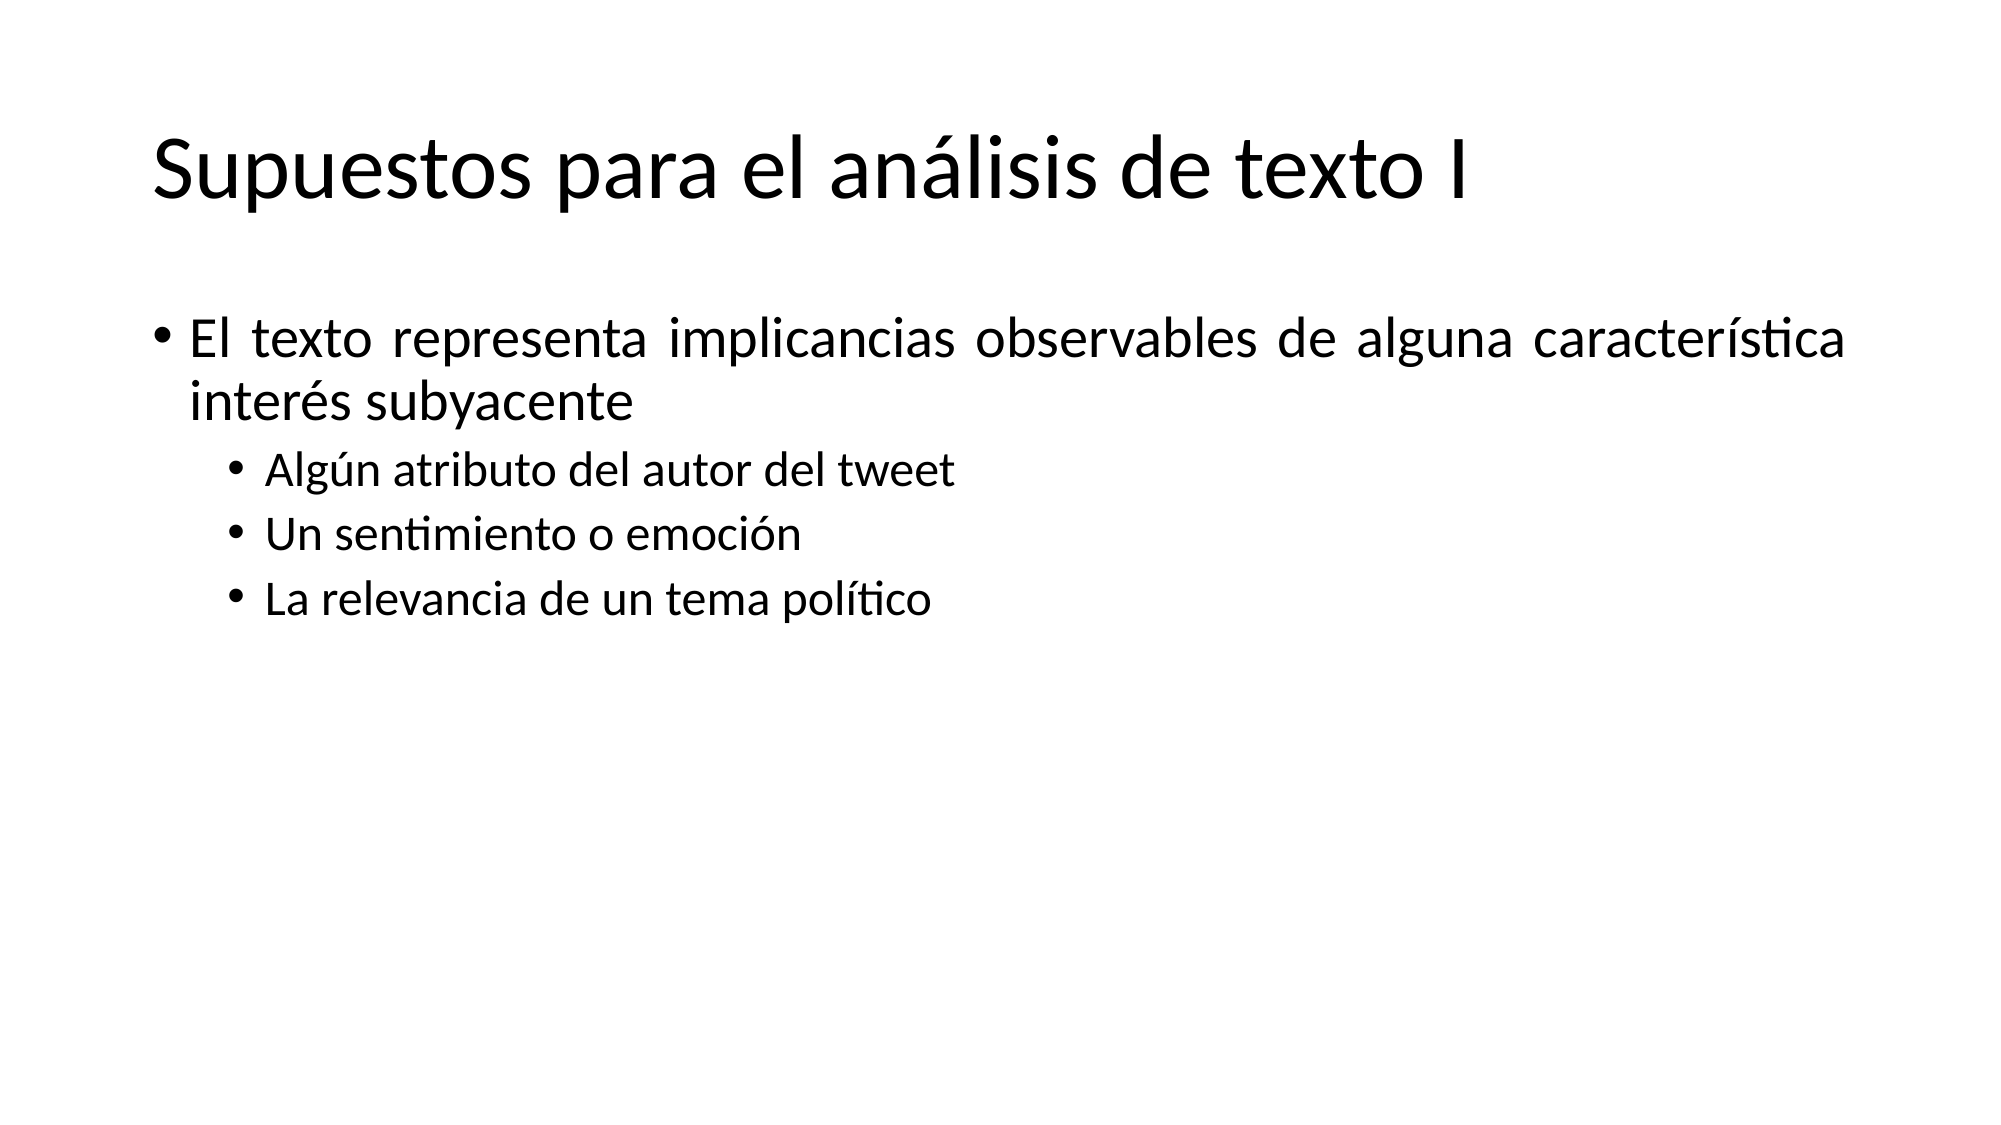

# Supuestos para el análisis de texto I
El texto representa implicancias observables de alguna característica interés subyacente
Algún atributo del autor del tweet
Un sentimiento o emoción
La relevancia de un tema político